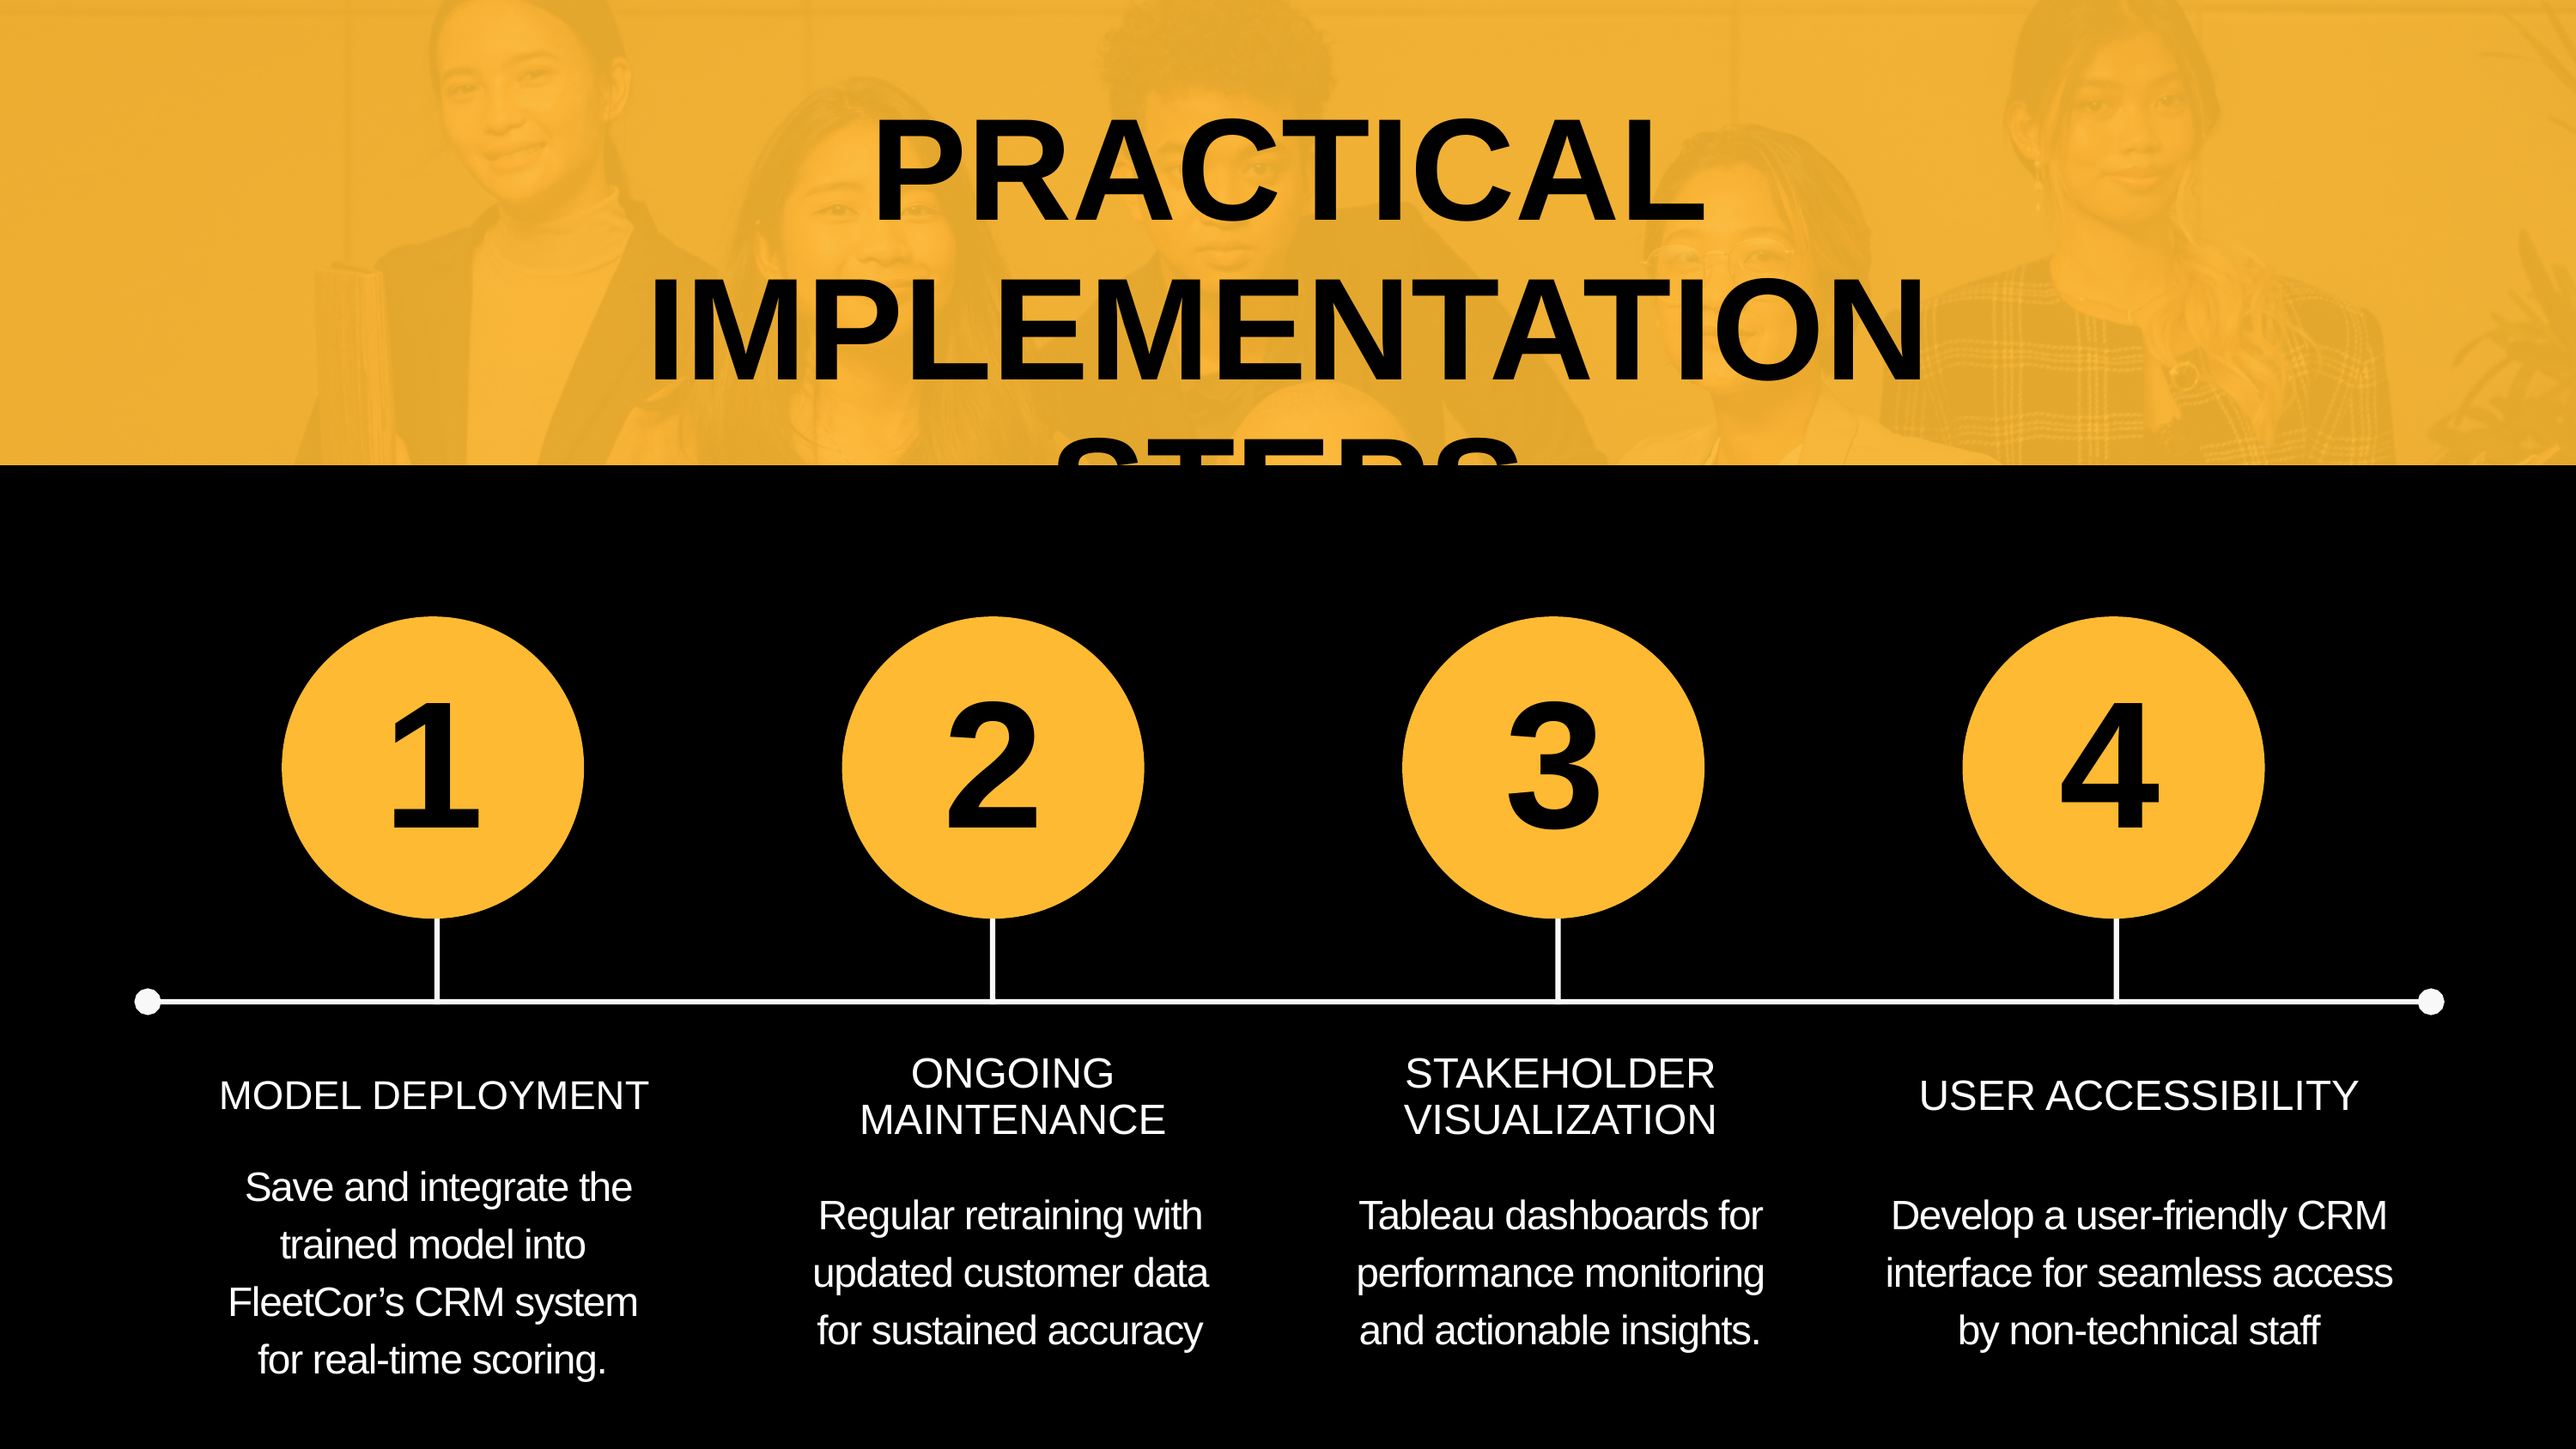

PRACTICAL IMPLEMENTATION STEPS

1
2
3
4

ONGOING MAINTENANCE
STAKEHOLDER VISUALIZATION
USER ACCESSIBILITY
MODEL DEPLOYMENT
 Save and integrate the trained model into FleetCor’s CRM system for real-time scoring.
Regular retraining with updated customer data for sustained accuracy
Tableau dashboards for performance monitoring and actionable insights.
Develop a user-friendly CRM interface for seamless access by non-technical staff